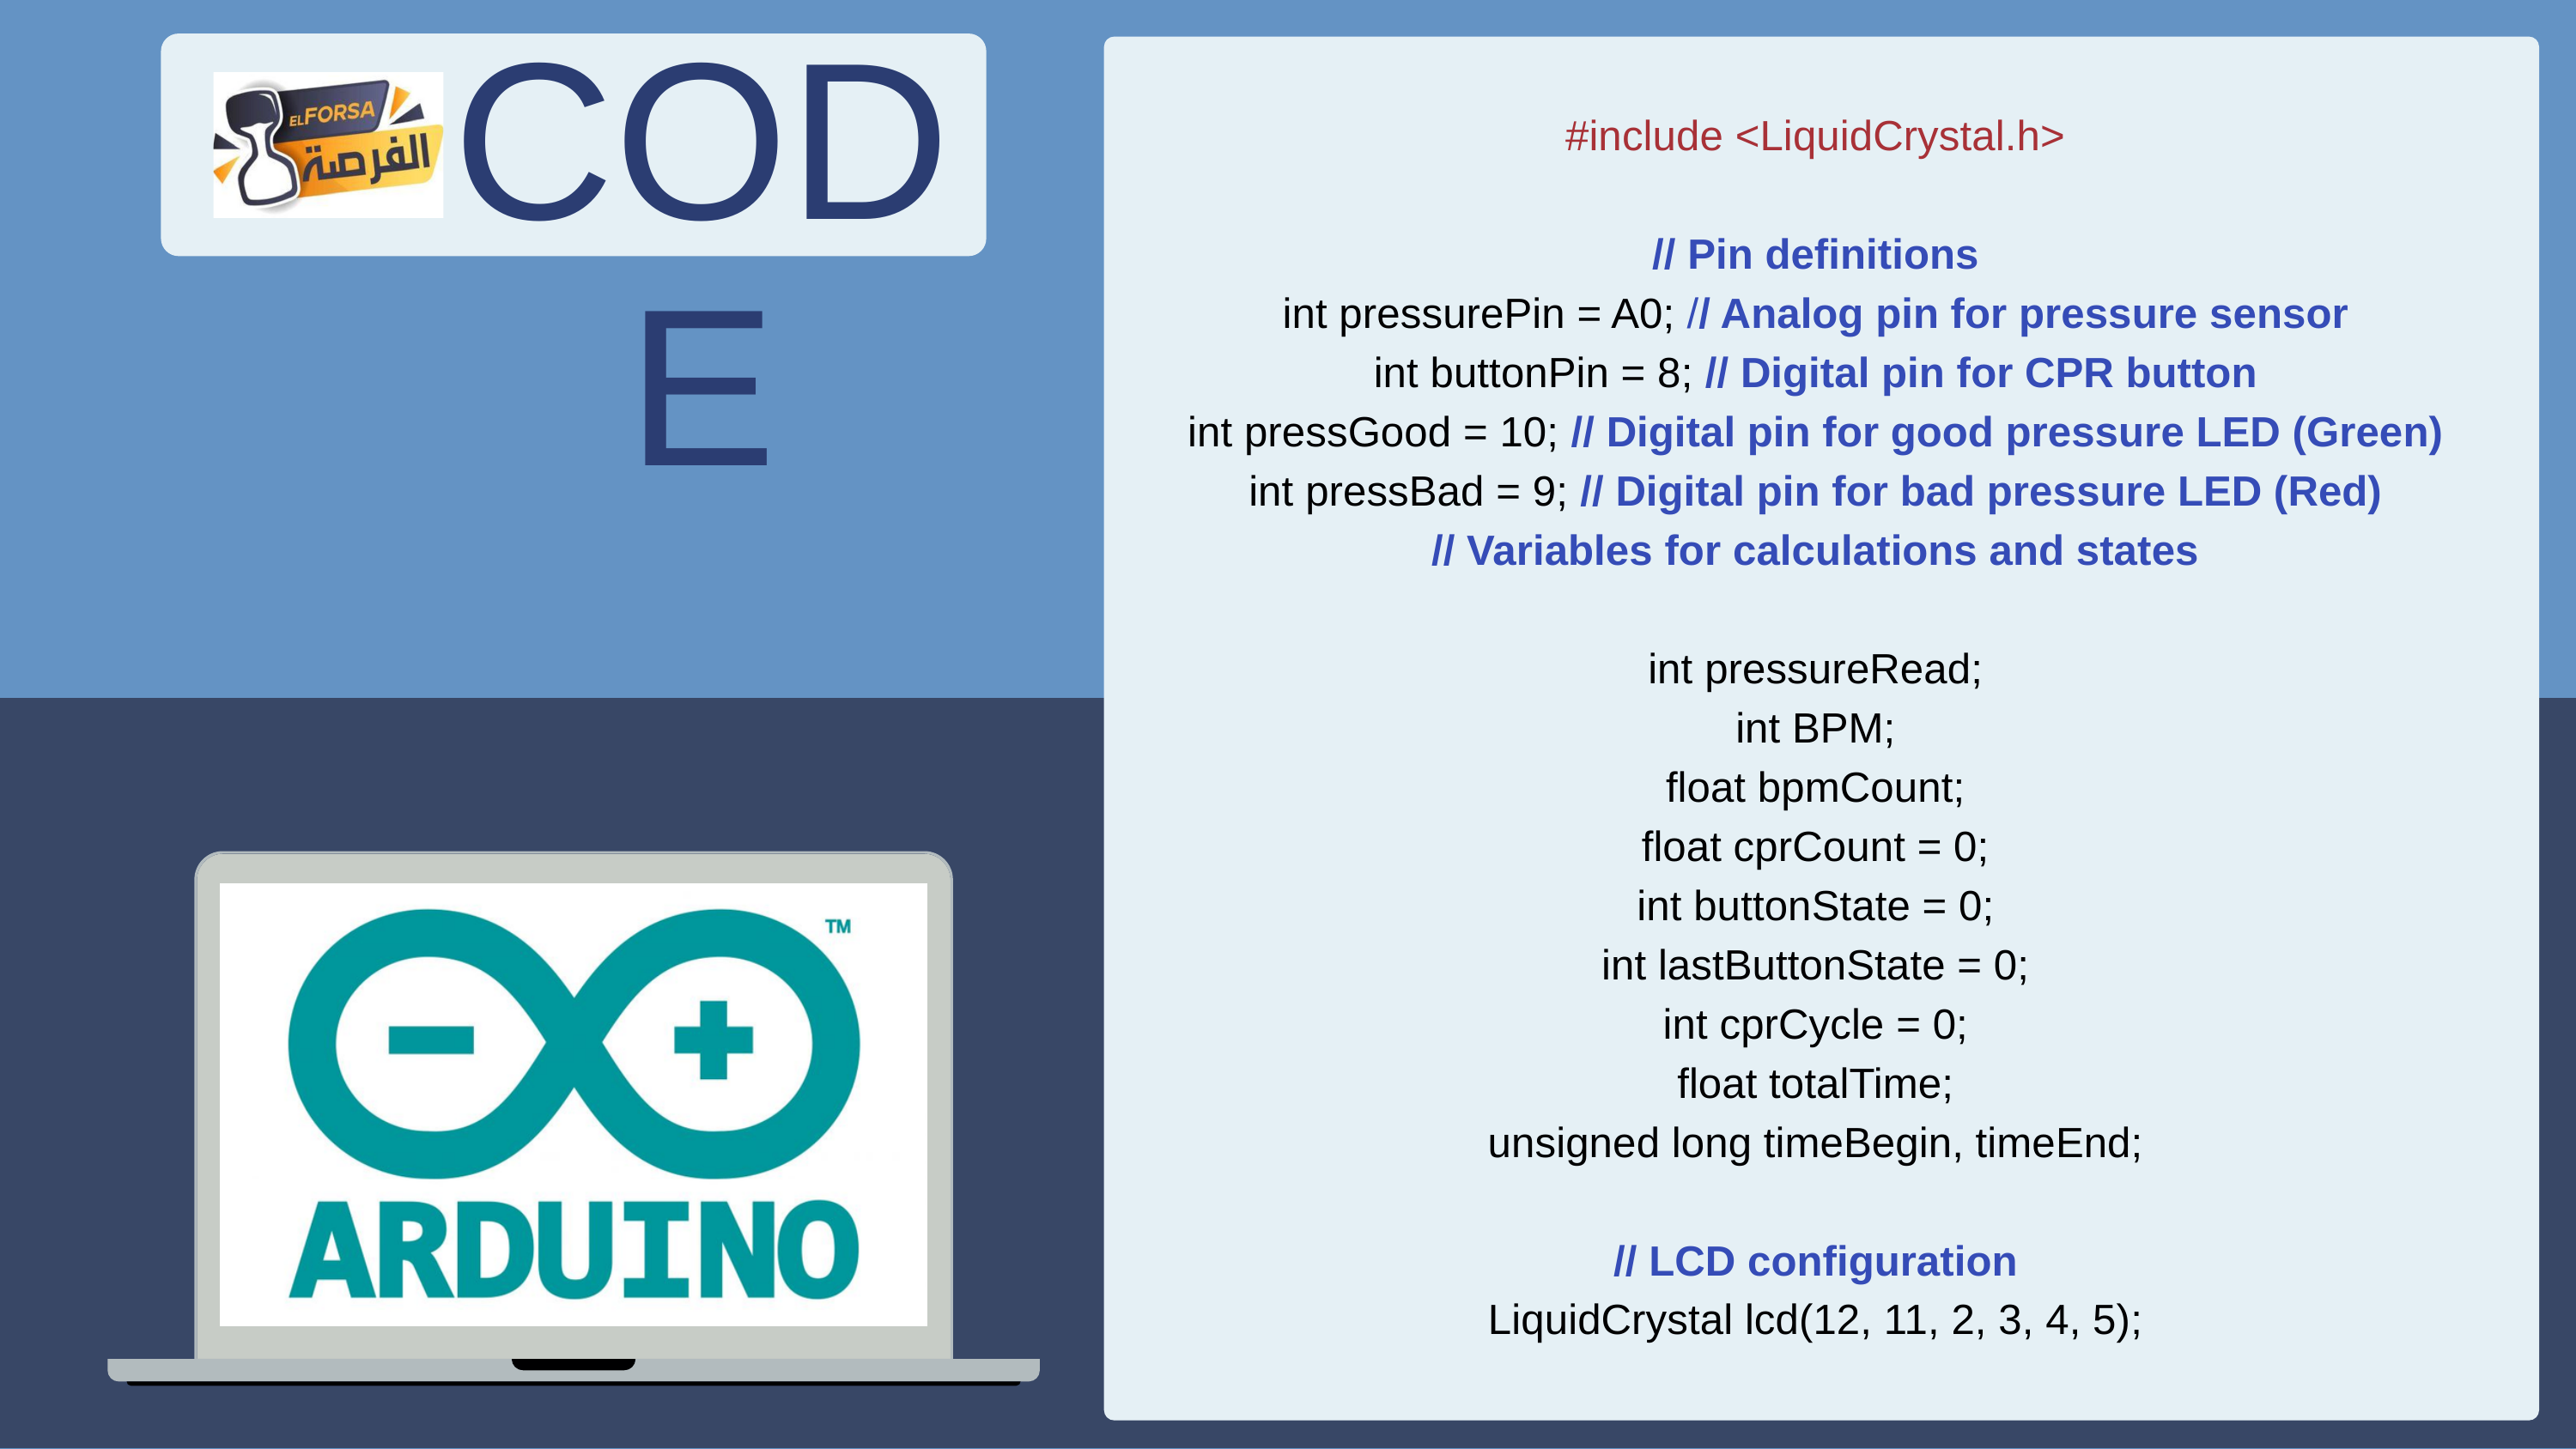

CODE

#include <LiquidCrystal.h>

// Pin definitions
int pressurePin = A0; // Analog pin for pressure sensor
int buttonPin = 8; // Digital pin for CPR button
int pressGood = 10; // Digital pin for good pressure LED (Green)
int pressBad = 9; // Digital pin for bad pressure LED (Red)
// Variables for calculations and states

int pressureRead;
int BPM;
float bpmCount;
float cprCount = 0;
int buttonState = 0;
int lastButtonState = 0;
int cprCycle = 0;
float totalTime;
unsigned long timeBegin, timeEnd;

// LCD configuration
LiquidCrystal lcd(12, 11, 2, 3, 4, 5);